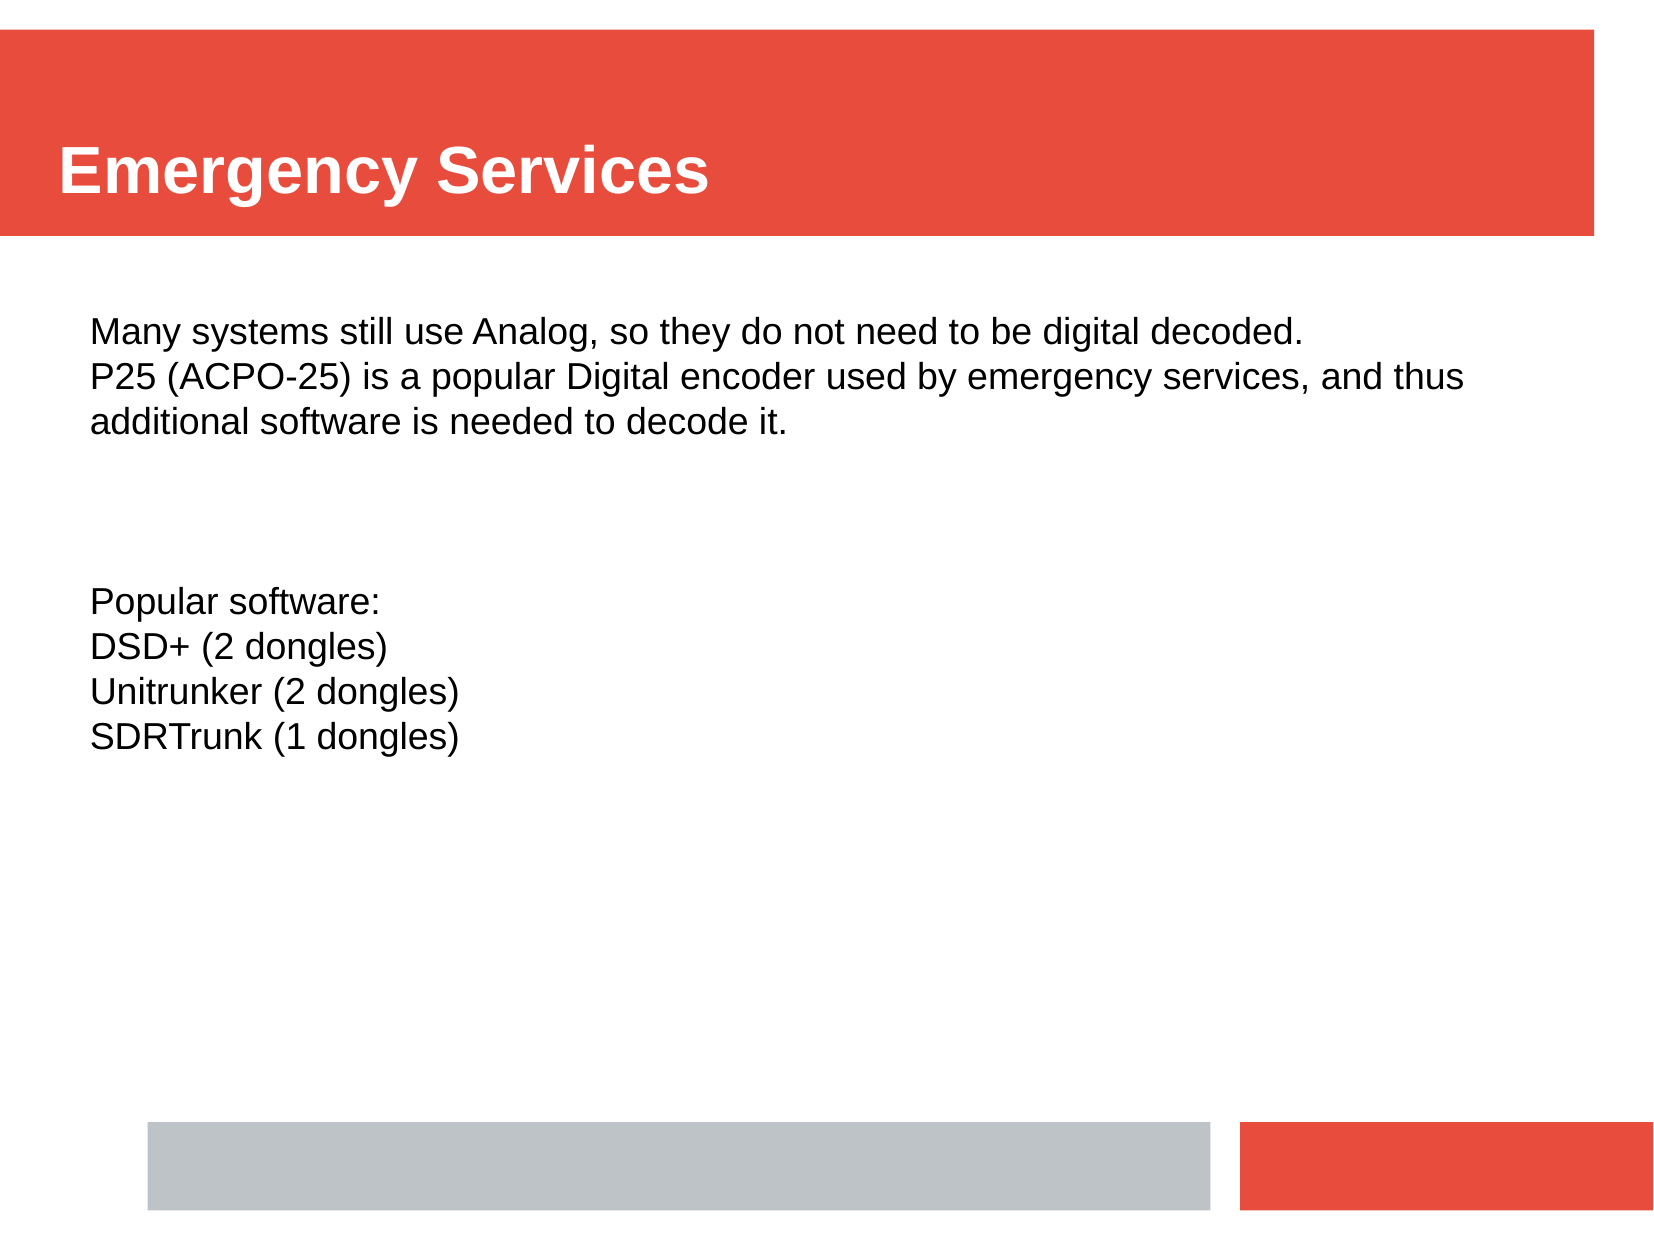

Emergency Services
Many systems still use Analog, so they do not need to be digital decoded.
P25 (ACPO-25) is a popular Digital encoder used by emergency services, and thus additional software is needed to decode it.

Popular software:
DSD+ (2 dongles)
Unitrunker (2 dongles)
SDRTrunk (1 dongles)